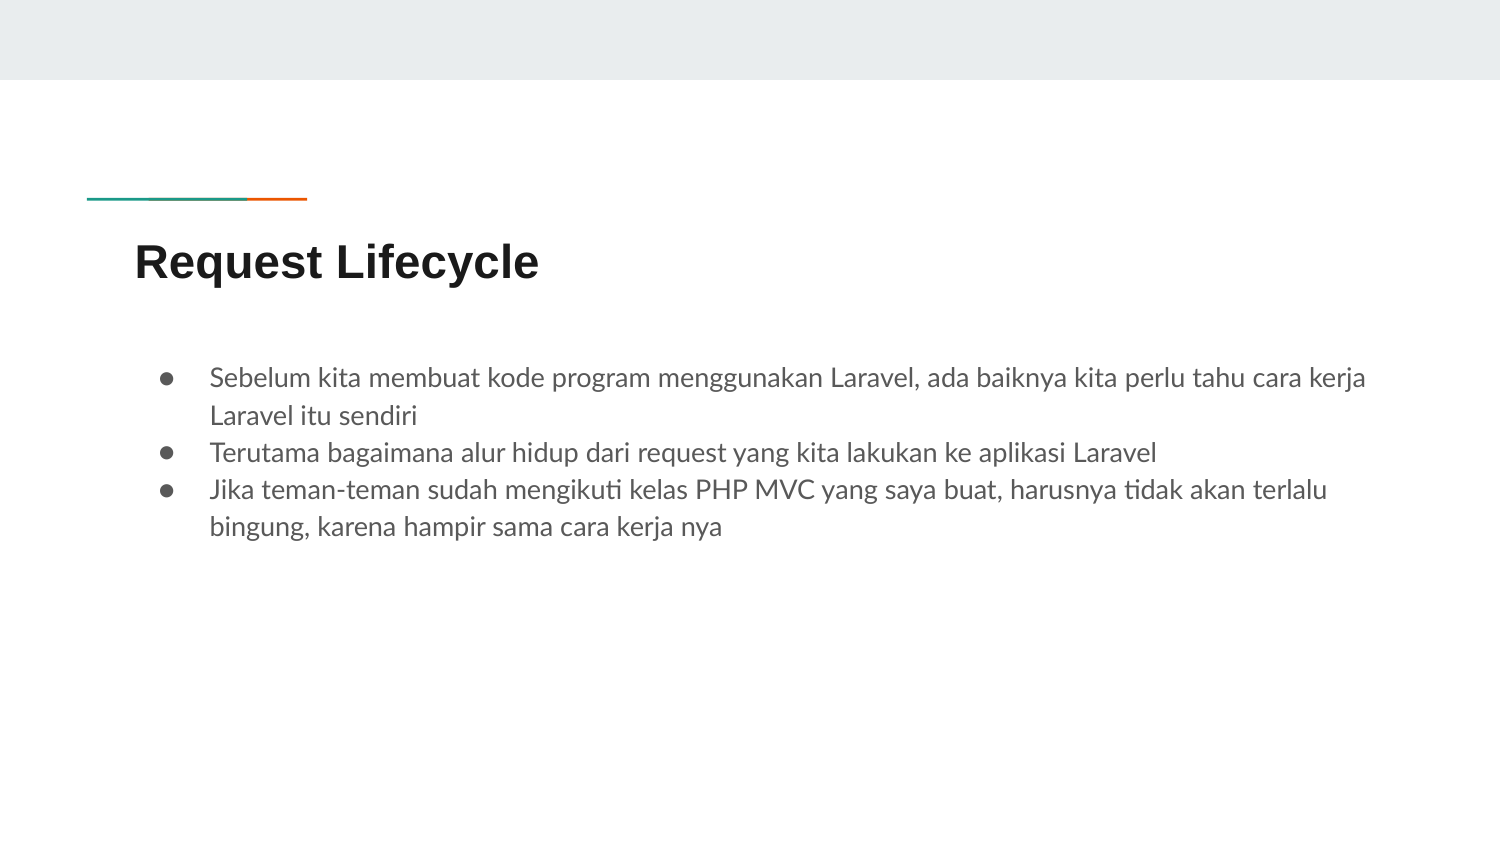

# Request Lifecycle
Sebelum kita membuat kode program menggunakan Laravel, ada baiknya kita perlu tahu cara kerja Laravel itu sendiri
Terutama bagaimana alur hidup dari request yang kita lakukan ke aplikasi Laravel
Jika teman-teman sudah mengikuti kelas PHP MVC yang saya buat, harusnya tidak akan terlalu bingung, karena hampir sama cara kerja nya